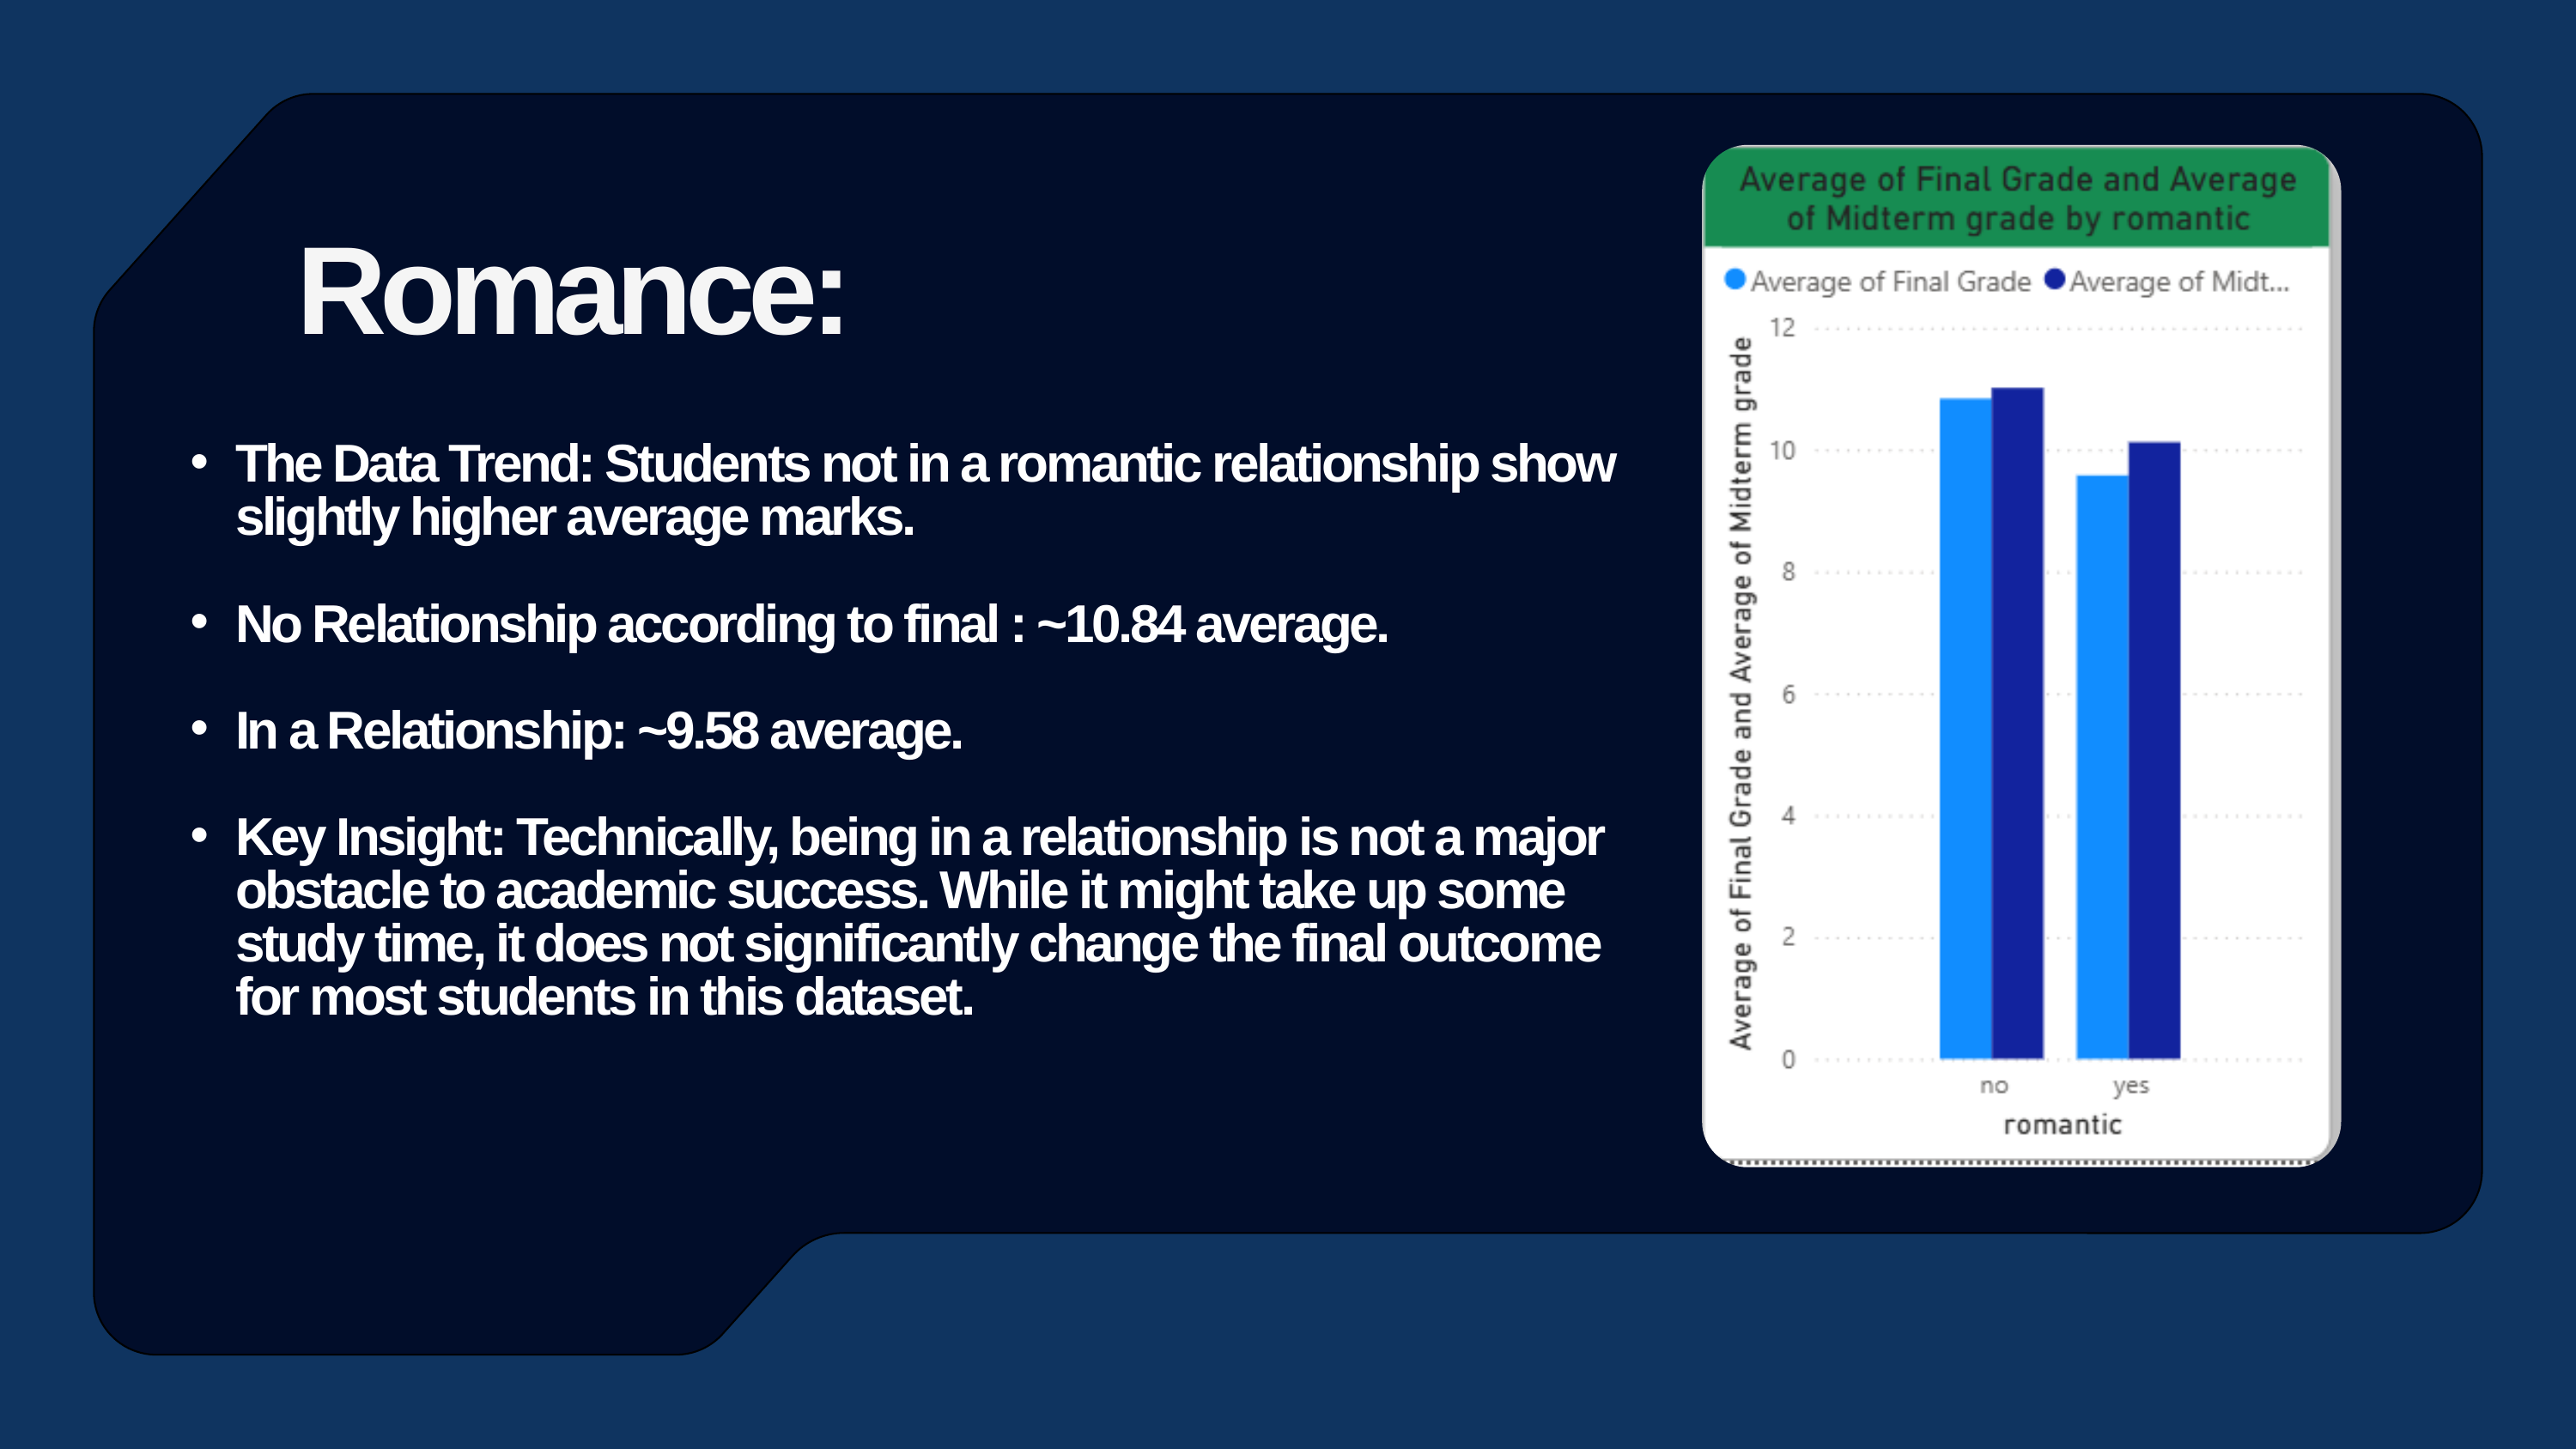

Romance:

The Data Trend: Students not in a romantic relationship show slightly higher average marks.

No Relationship according to final : ~10.84 average.

In a Relationship: ~9.58 average.

Key Insight: Technically, being in a relationship is not a major obstacle to academic success. While it might take up some study time, it does not significantly change the final outcome for most students in this dataset.